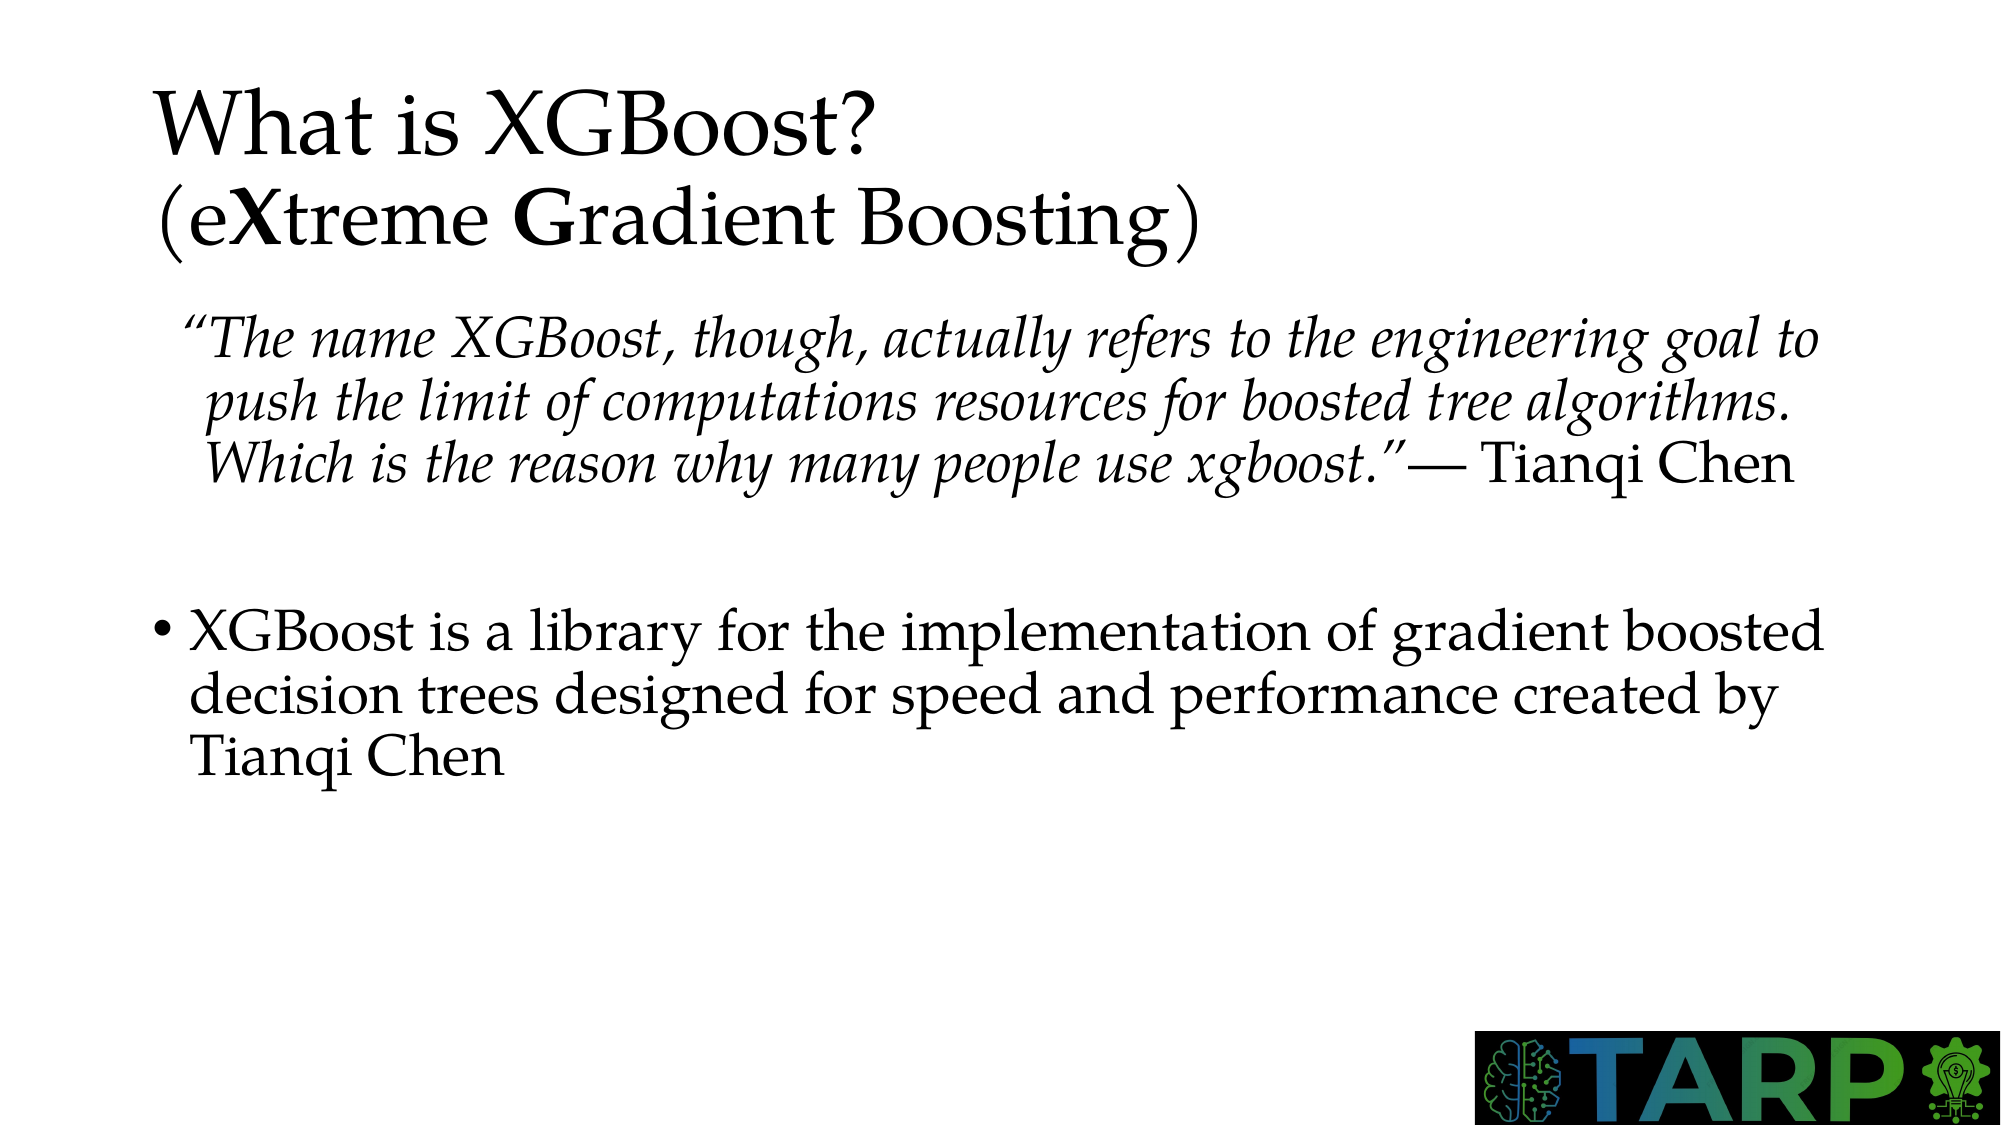

# What is XGBoost? (eXtreme Gradient Boosting)
“The name XGBoost, though, actually refers to the engineering goal to push the limit of computations resources for boosted tree algorithms. Which is the reason why many people use xgboost.”— Tianqi Chen

XGBoost is a library for the implementation of gradient boosted decision trees designed for speed and performance created by Tianqi Chen